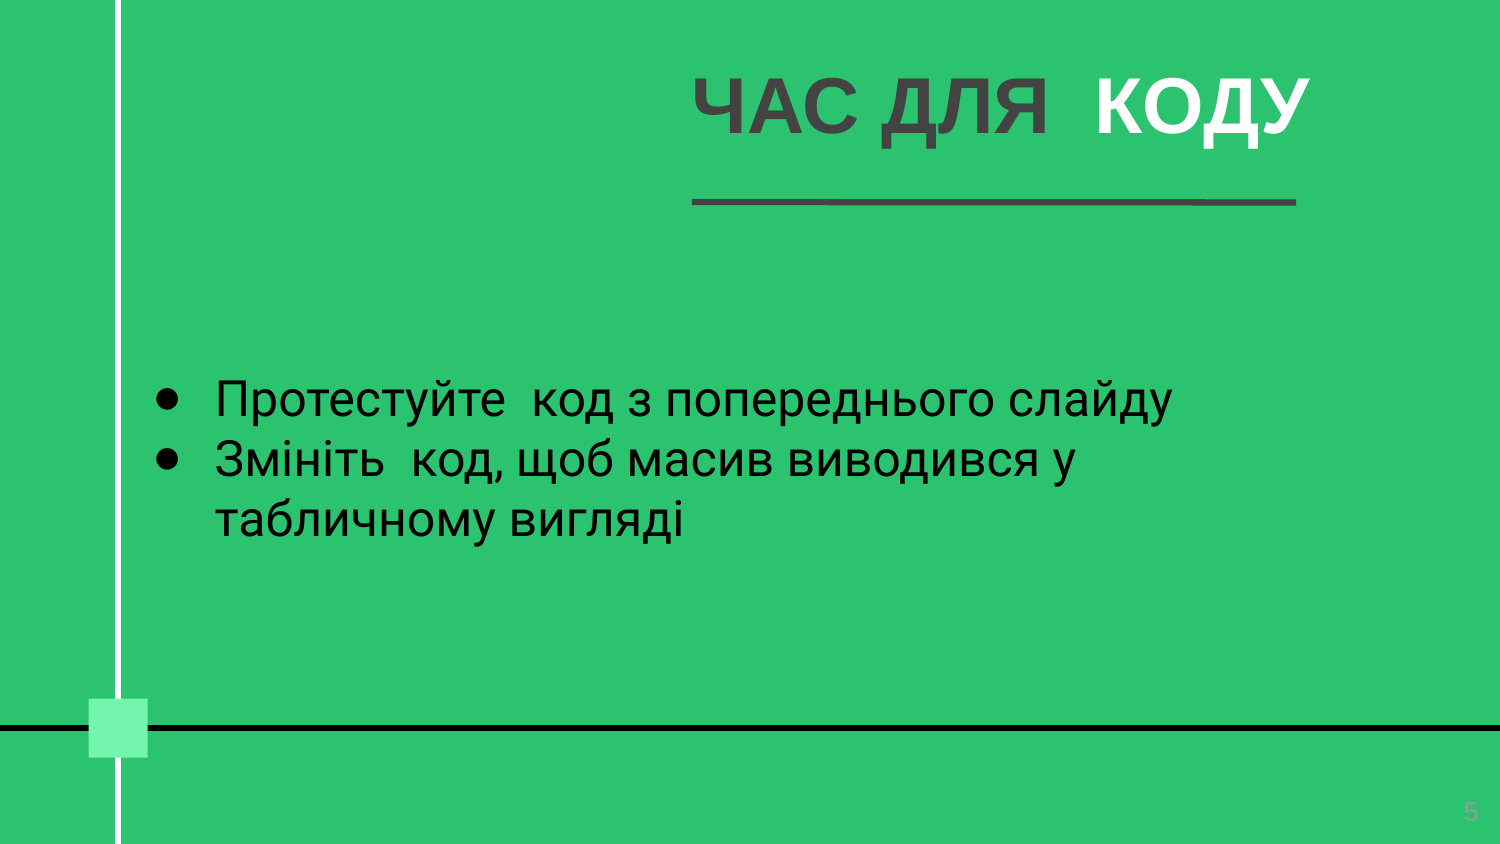

# ЧАС ДЛЯ  КОДУ
Протестуйте  код з попереднього слайду
Змініть  код, щоб масив виводився у табличному вигляді

5